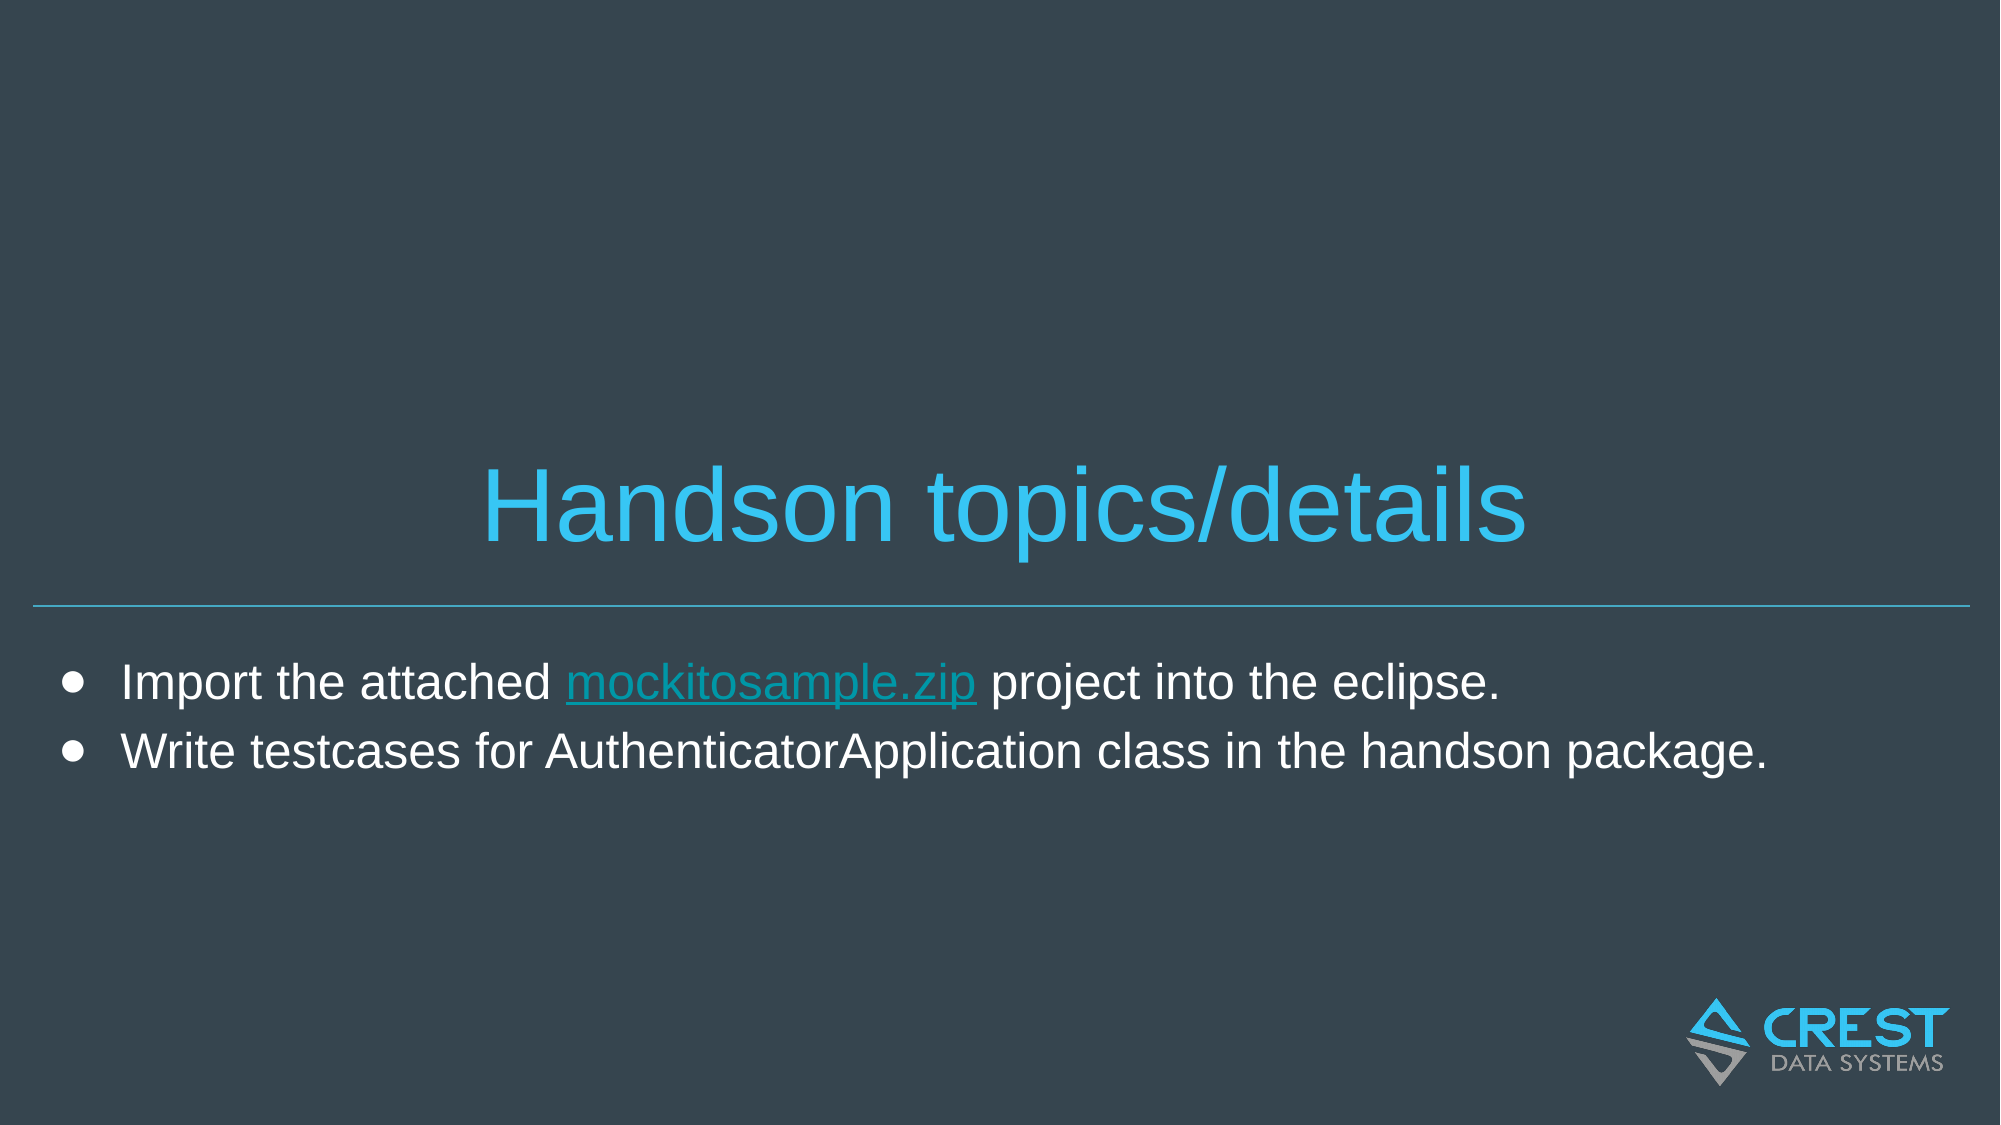

# Handson topics/details
Import the attached mockitosample.zip project into the eclipse.
Write testcases for AuthenticatorApplication class in the handson package.